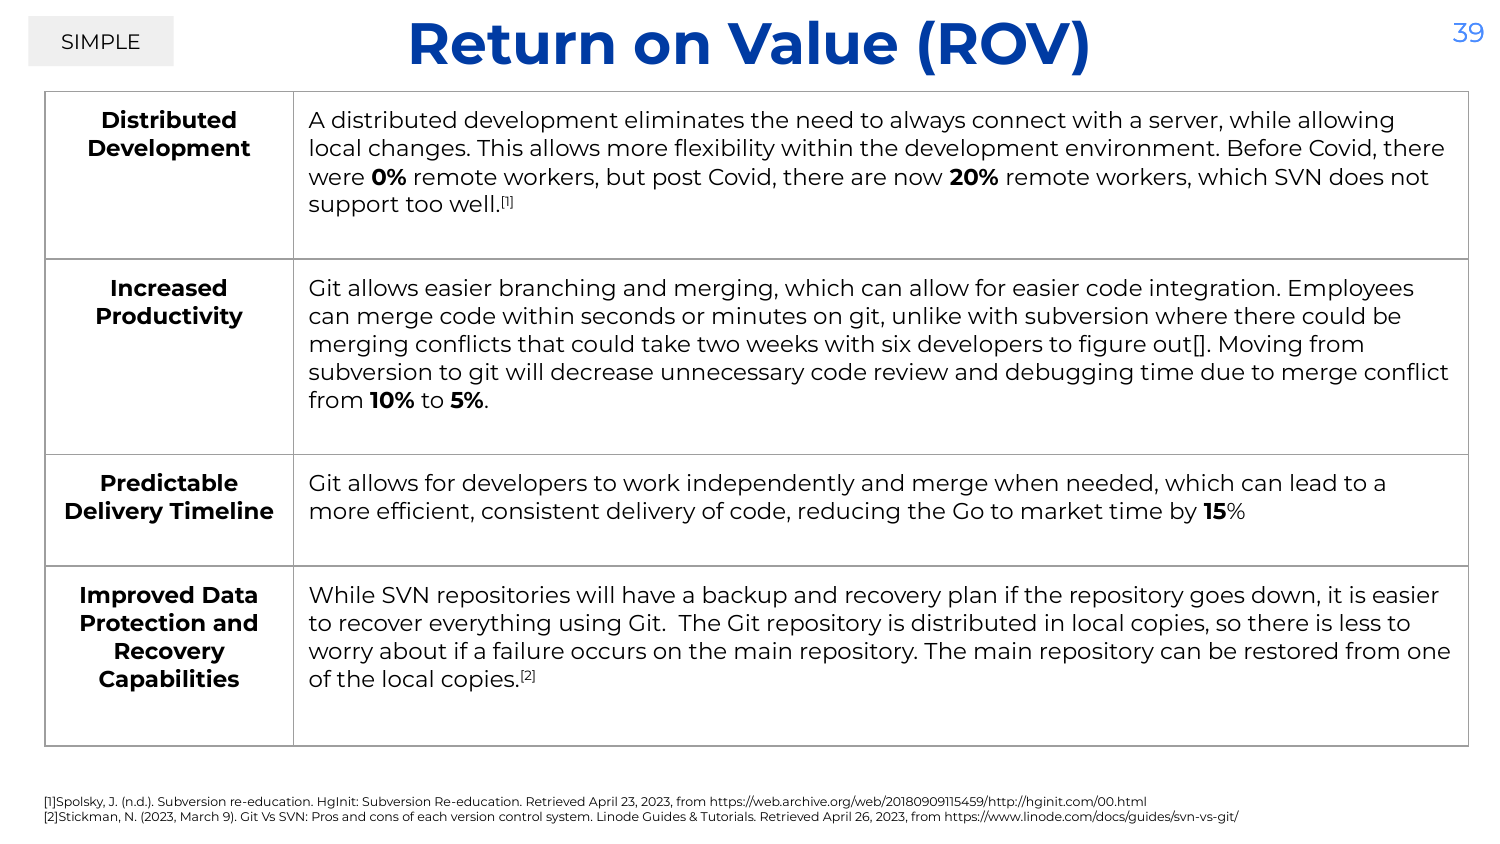

Return on Value (ROV)
39
39
SIMPLE
| Distributed Development | A distributed development eliminates the need to always connect with a server, while allowing local changes. This allows more flexibility within the development environment. Before Covid, there were 0% remote workers, but post Covid, there are now 20% remote workers, which SVN does not support too well.[1] |
| --- | --- |
| Increased Productivity | Git allows easier branching and merging, which can allow for easier code integration. Employees can merge code within seconds or minutes on git, unlike with subversion where there could be merging conflicts that could take two weeks with six developers to figure out[]. Moving from subversion to git will decrease unnecessary code review and debugging time due to merge conflict from 10% to 5%. |
| Predictable Delivery Timeline | Git allows for developers to work independently and merge when needed, which can lead to a more efficient, consistent delivery of code, reducing the Go to market time by 15% |
| Improved Data Protection and Recovery Capabilities | While SVN repositories will have a backup and recovery plan if the repository goes down, it is easier to recover everything using Git. The Git repository is distributed in local copies, so there is less to worry about if a failure occurs on the main repository. The main repository can be restored from one of the local copies.[2] |
[1]Spolsky, J. (n.d.). Subversion re-education. HgInit: Subversion Re-education. Retrieved April 23, 2023, from https://web.archive.org/web/20180909115459/http://hginit.com/00.html
[2]Stickman, N. (2023, March 9). Git Vs SVN: Pros and cons of each version control system. Linode Guides & Tutorials. Retrieved April 26, 2023, from https://www.linode.com/docs/guides/svn-vs-git/